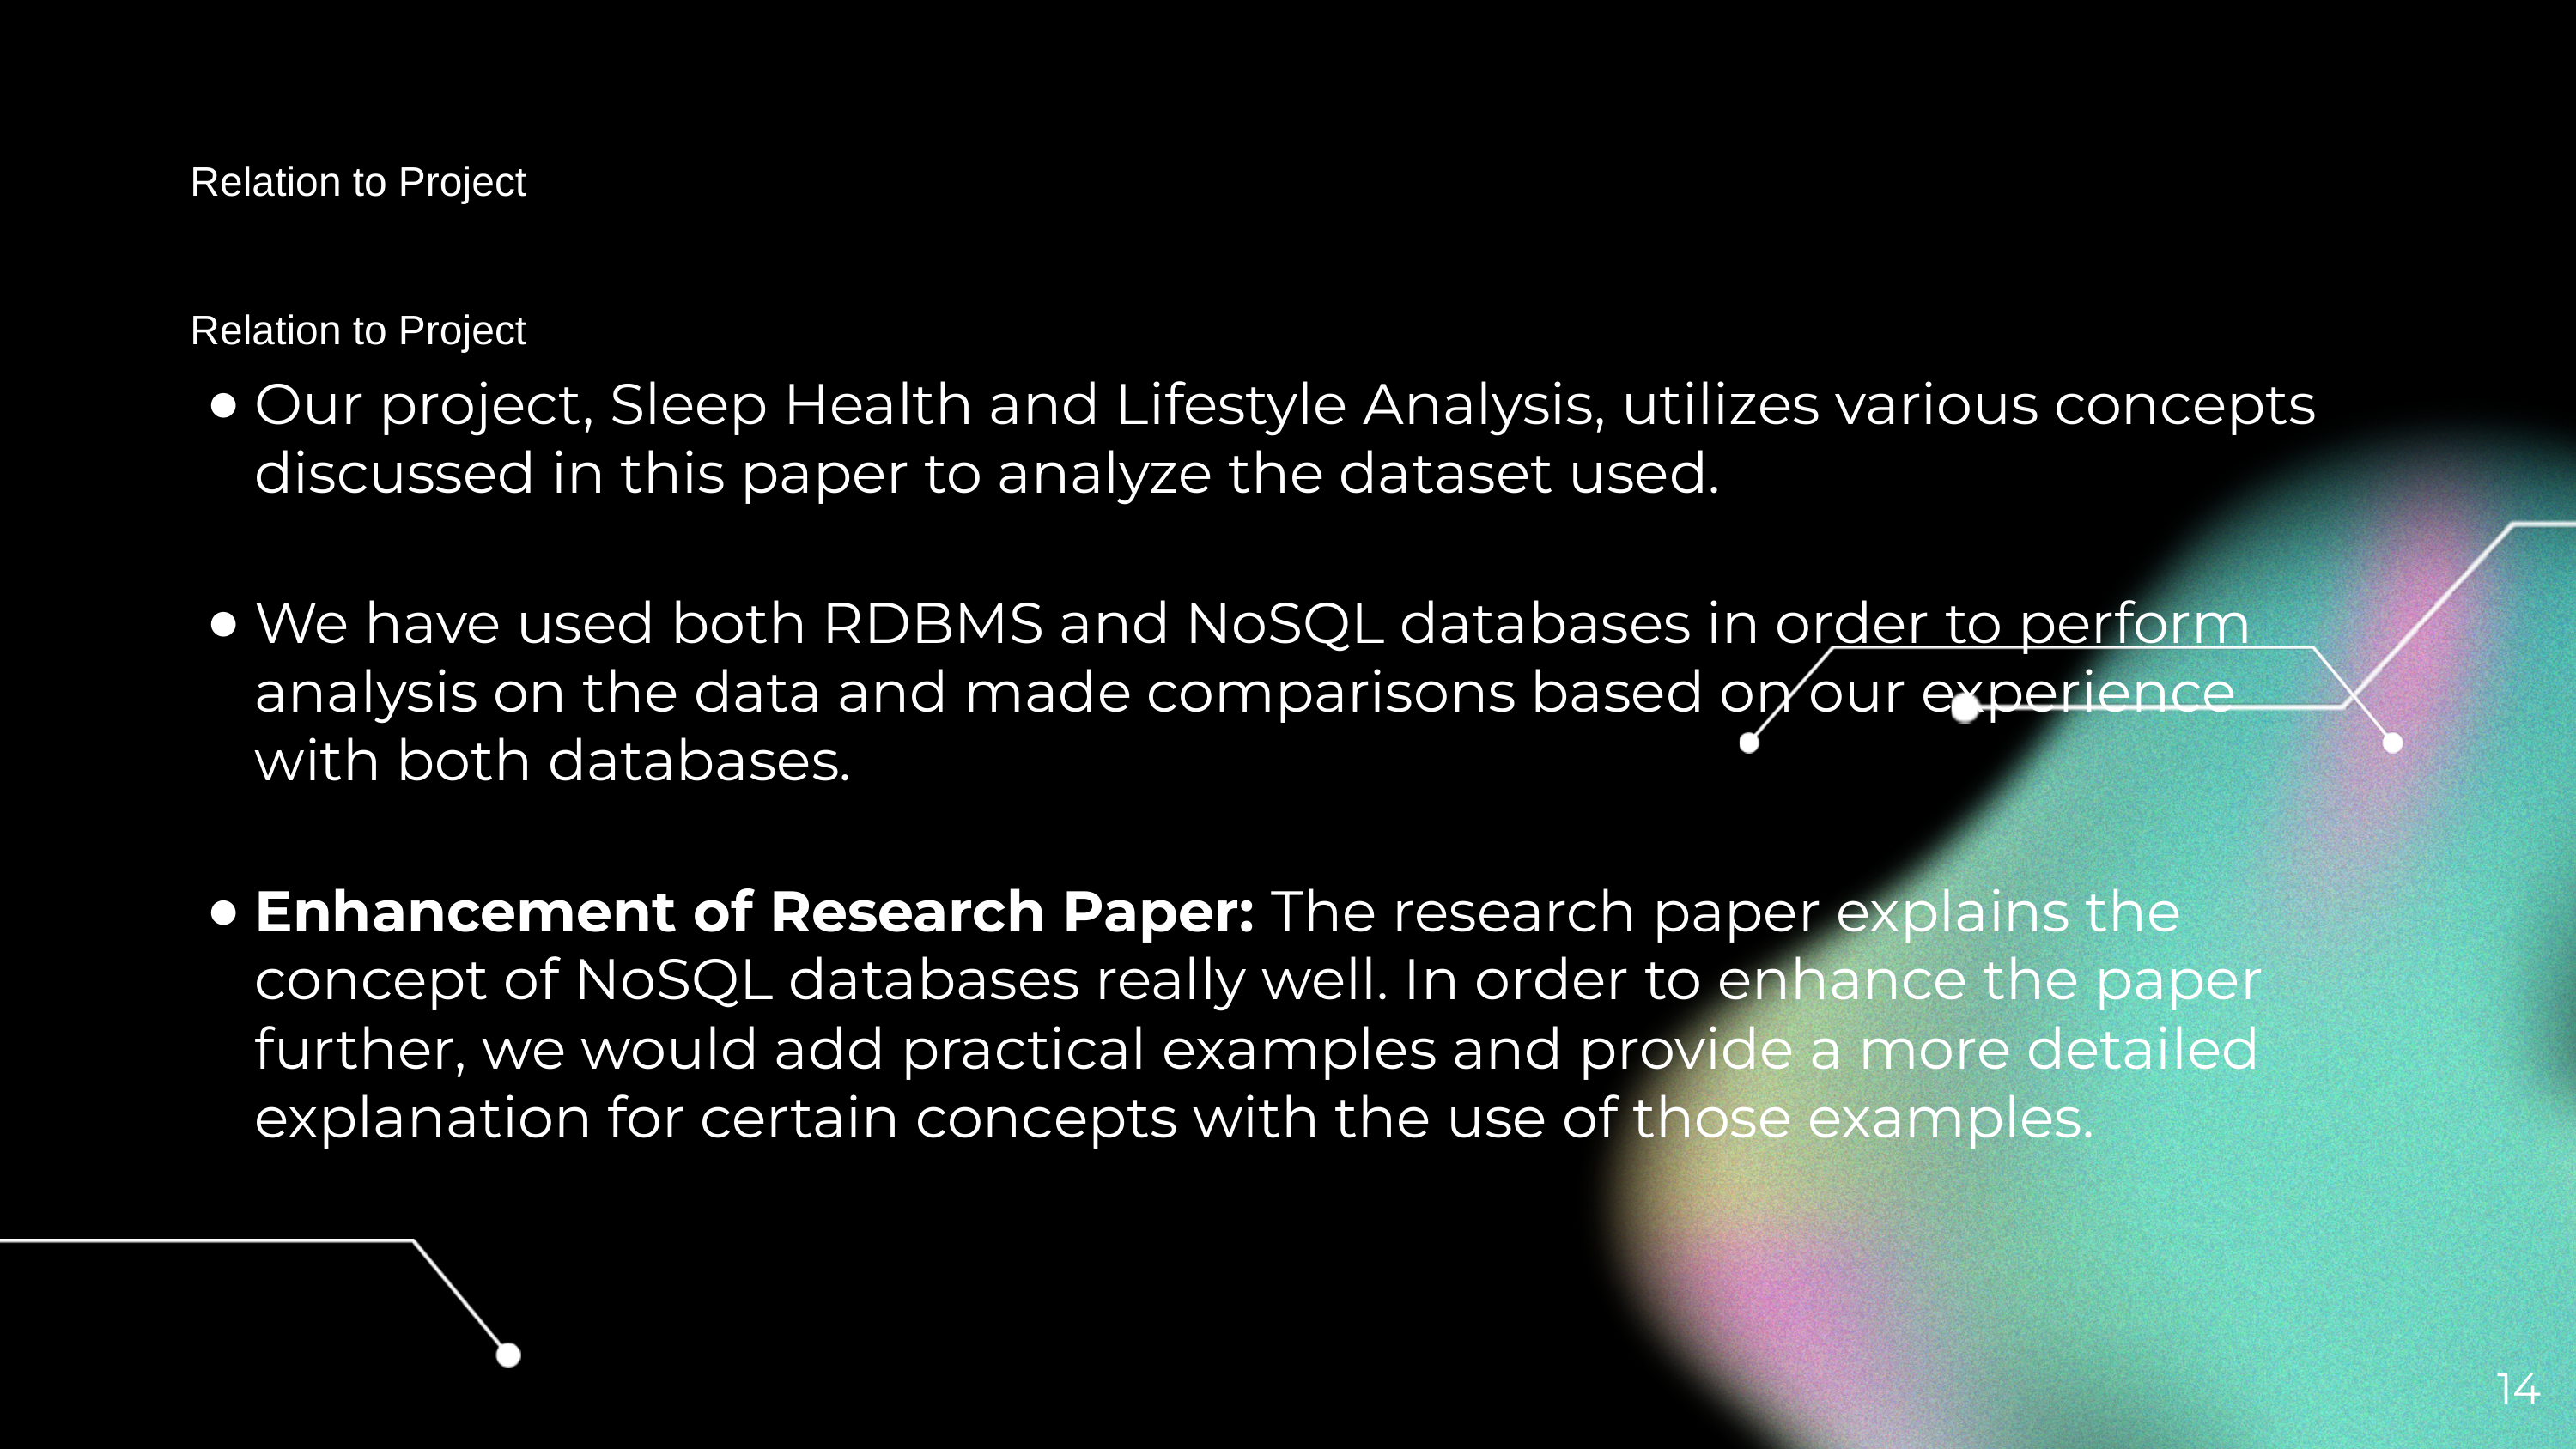

# Relation to Project

Relation to Project

Our project, Sleep Health and Lifestyle Analysis, utilizes various concepts discussed in this paper to analyze the dataset used.

We have used both RDBMS and NoSQL databases in order to perform analysis on the data and made comparisons based on our experience with both databases.

Enhancement of Research Paper: The research paper explains the concept of NoSQL databases really well. In order to enhance the paper further, we would add practical examples and provide a more detailed explanation for certain concepts with the use of those examples.
14